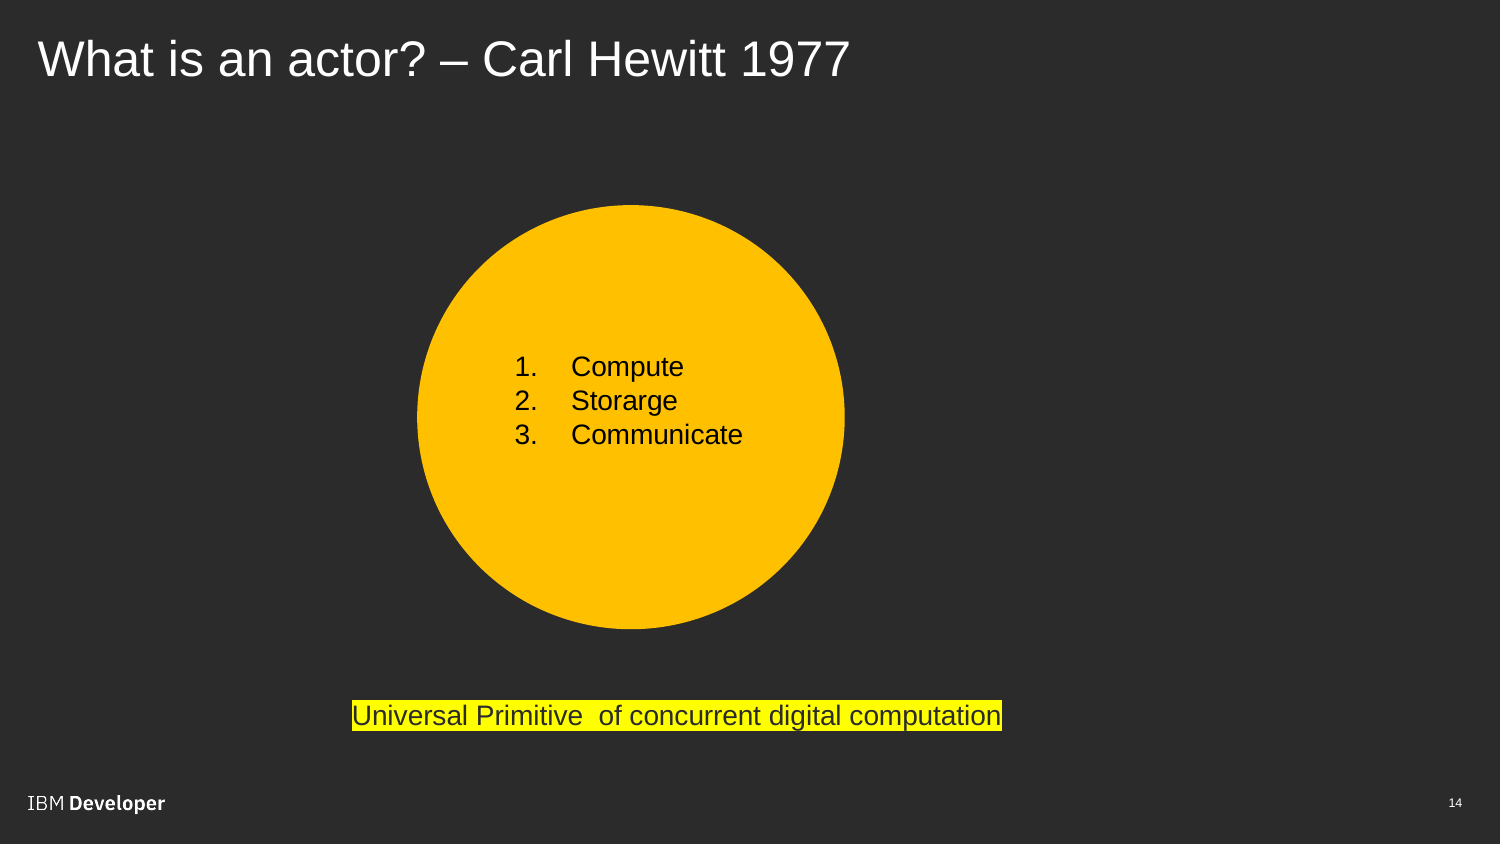

# What is an actor? – Carl Hewitt 1977

Compute
Storarge
Communicate

Universal Primitive  of concurrent digital computation
14